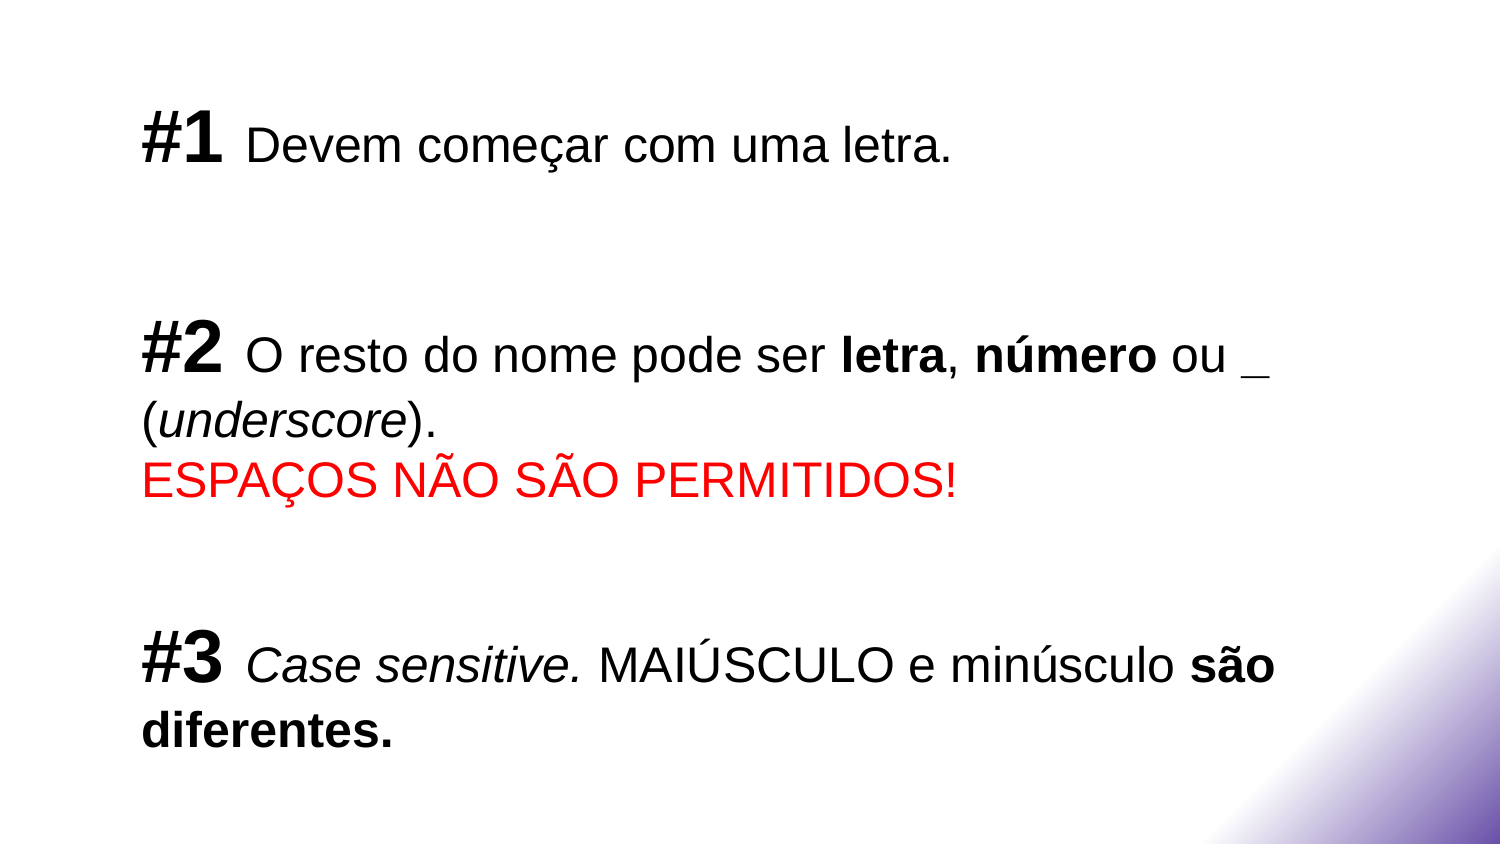

# #1 Devem começar com uma letra.
#2 O resto do nome pode ser letra, número ou _ (underscore).
ESPAÇOS NÃO SÃO PERMITIDOS!
#3 Case sensitive. MAIÚSCULO e minúsculo são diferentes.